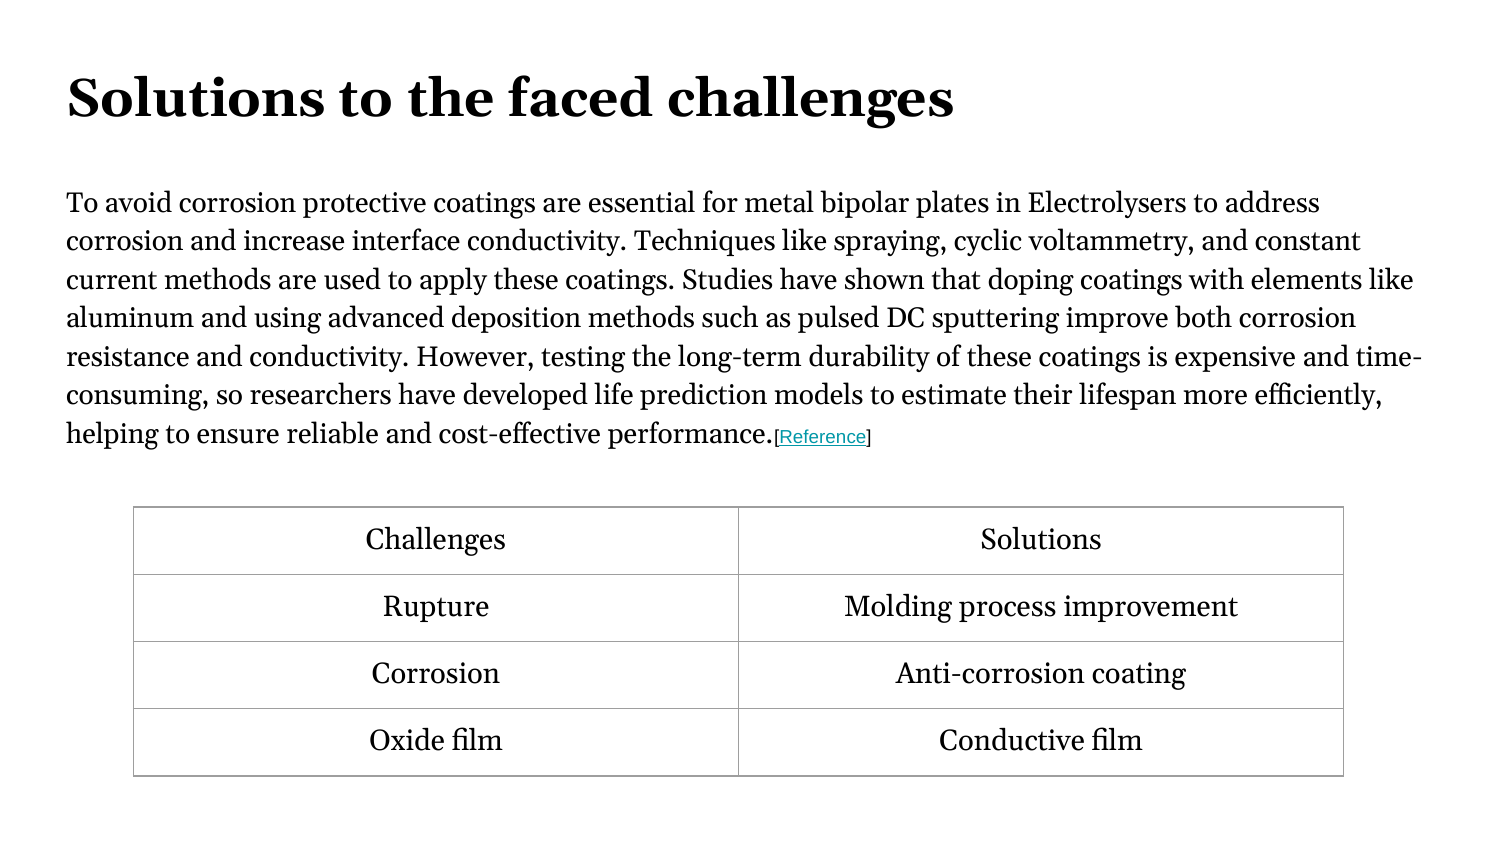

# Solutions to the faced challenges
To avoid corrosion protective coatings are essential for metal bipolar plates in Electrolysers to address corrosion and increase interface conductivity. Techniques like spraying, cyclic voltammetry, and constant current methods are used to apply these coatings. Studies have shown that doping coatings with elements like aluminum and using advanced deposition methods such as pulsed DC sputtering improve both corrosion resistance and conductivity. However, testing the long-term durability of these coatings is expensive and time-consuming, so researchers have developed life prediction models to estimate their lifespan more efficiently, helping to ensure reliable and cost-effective performance.[Reference]

| Challenges | Solutions |
| --- | --- |
| Rupture | Molding process improvement |
| Corrosion | Anti-corrosion coating |
| Oxide film | Conductive film |